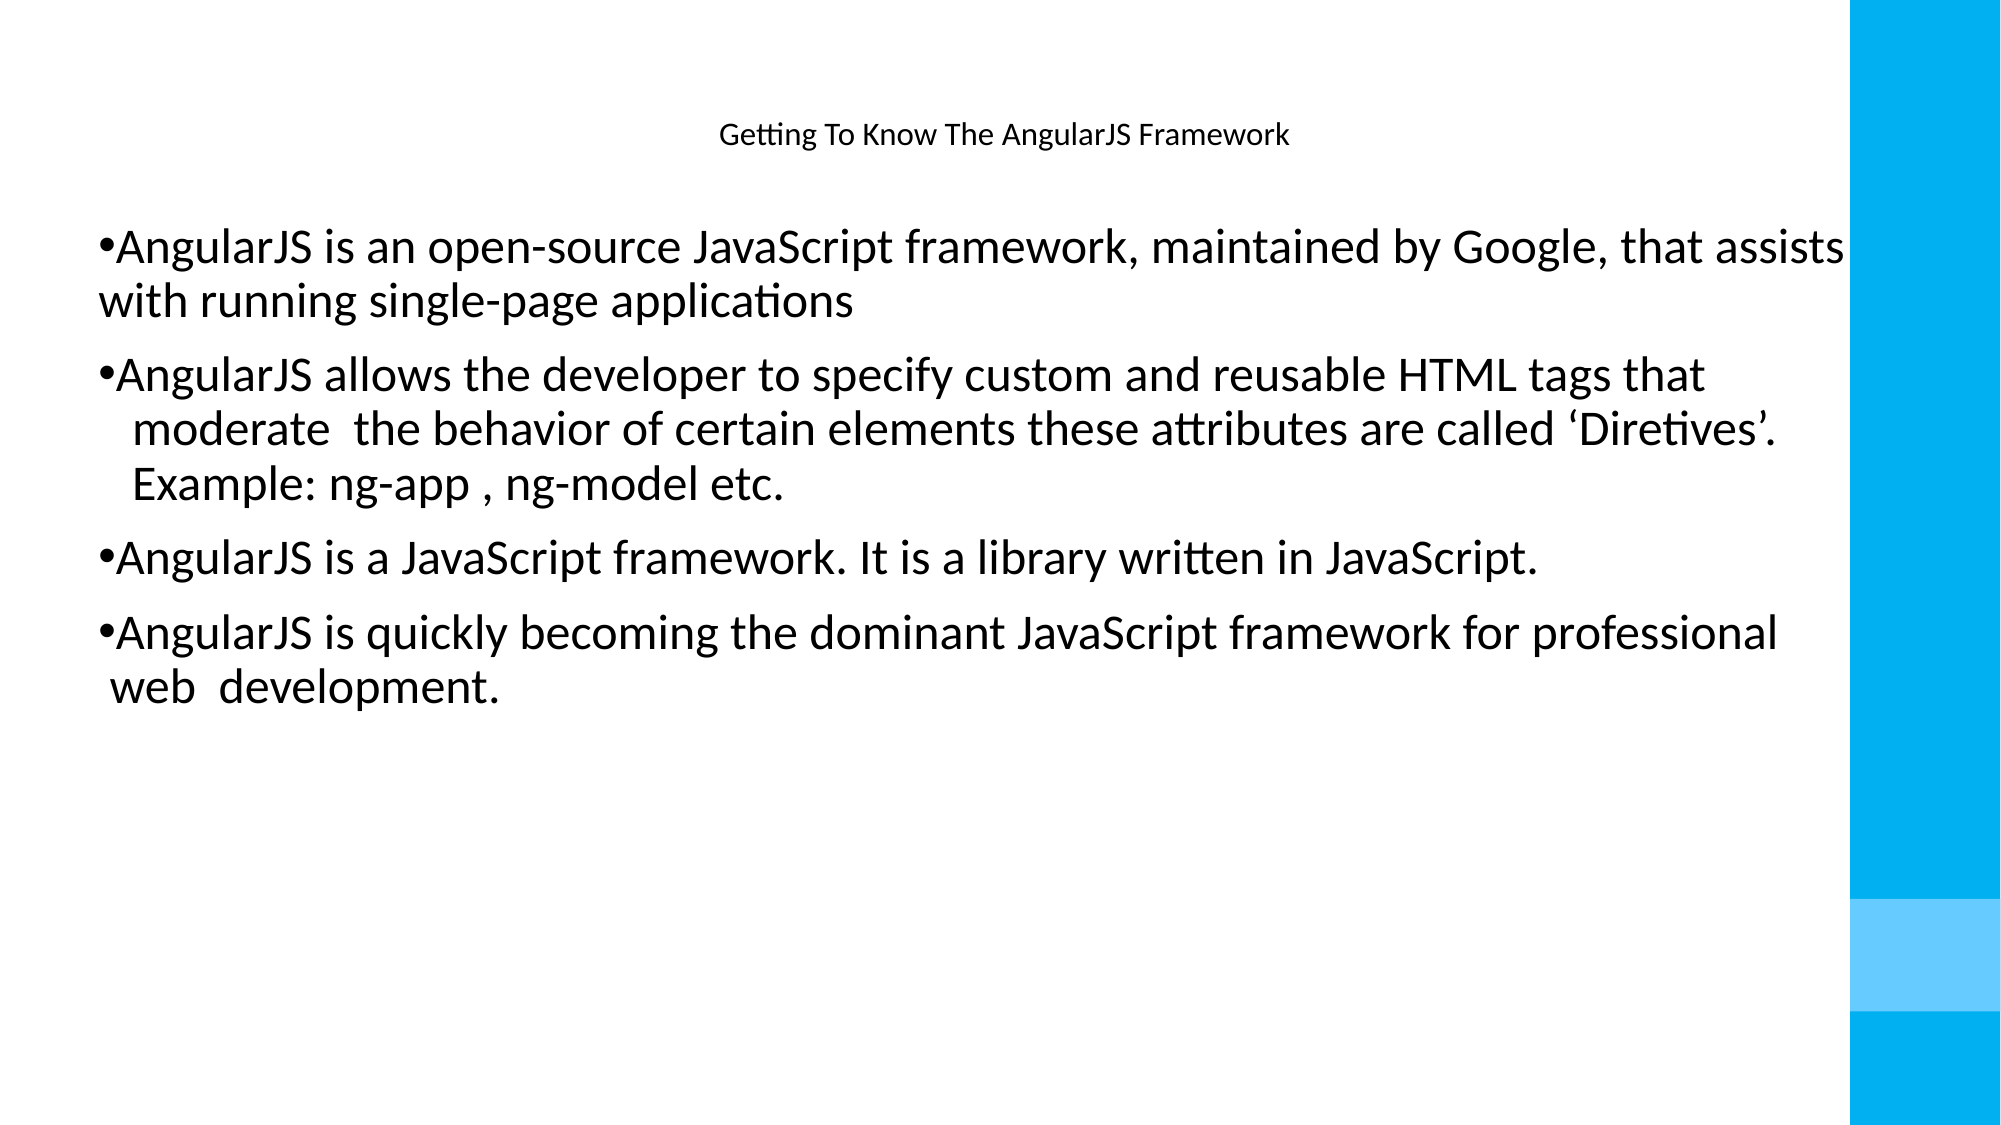

# Getting To Know The AngularJS Framework
AngularJS is an open-source JavaScript framework, maintained by Google, that assists with running single-page applications
AngularJS allows the developer to specify custom and reusable HTML tags that
   moderate  the behavior of certain elements these attributes are called ‘Diretives’.
   Example: ng-app , ng-model etc.
AngularJS is a JavaScript framework. It is a library written in JavaScript.
AngularJS is quickly becoming the dominant JavaScript framework for professional
 web  development.